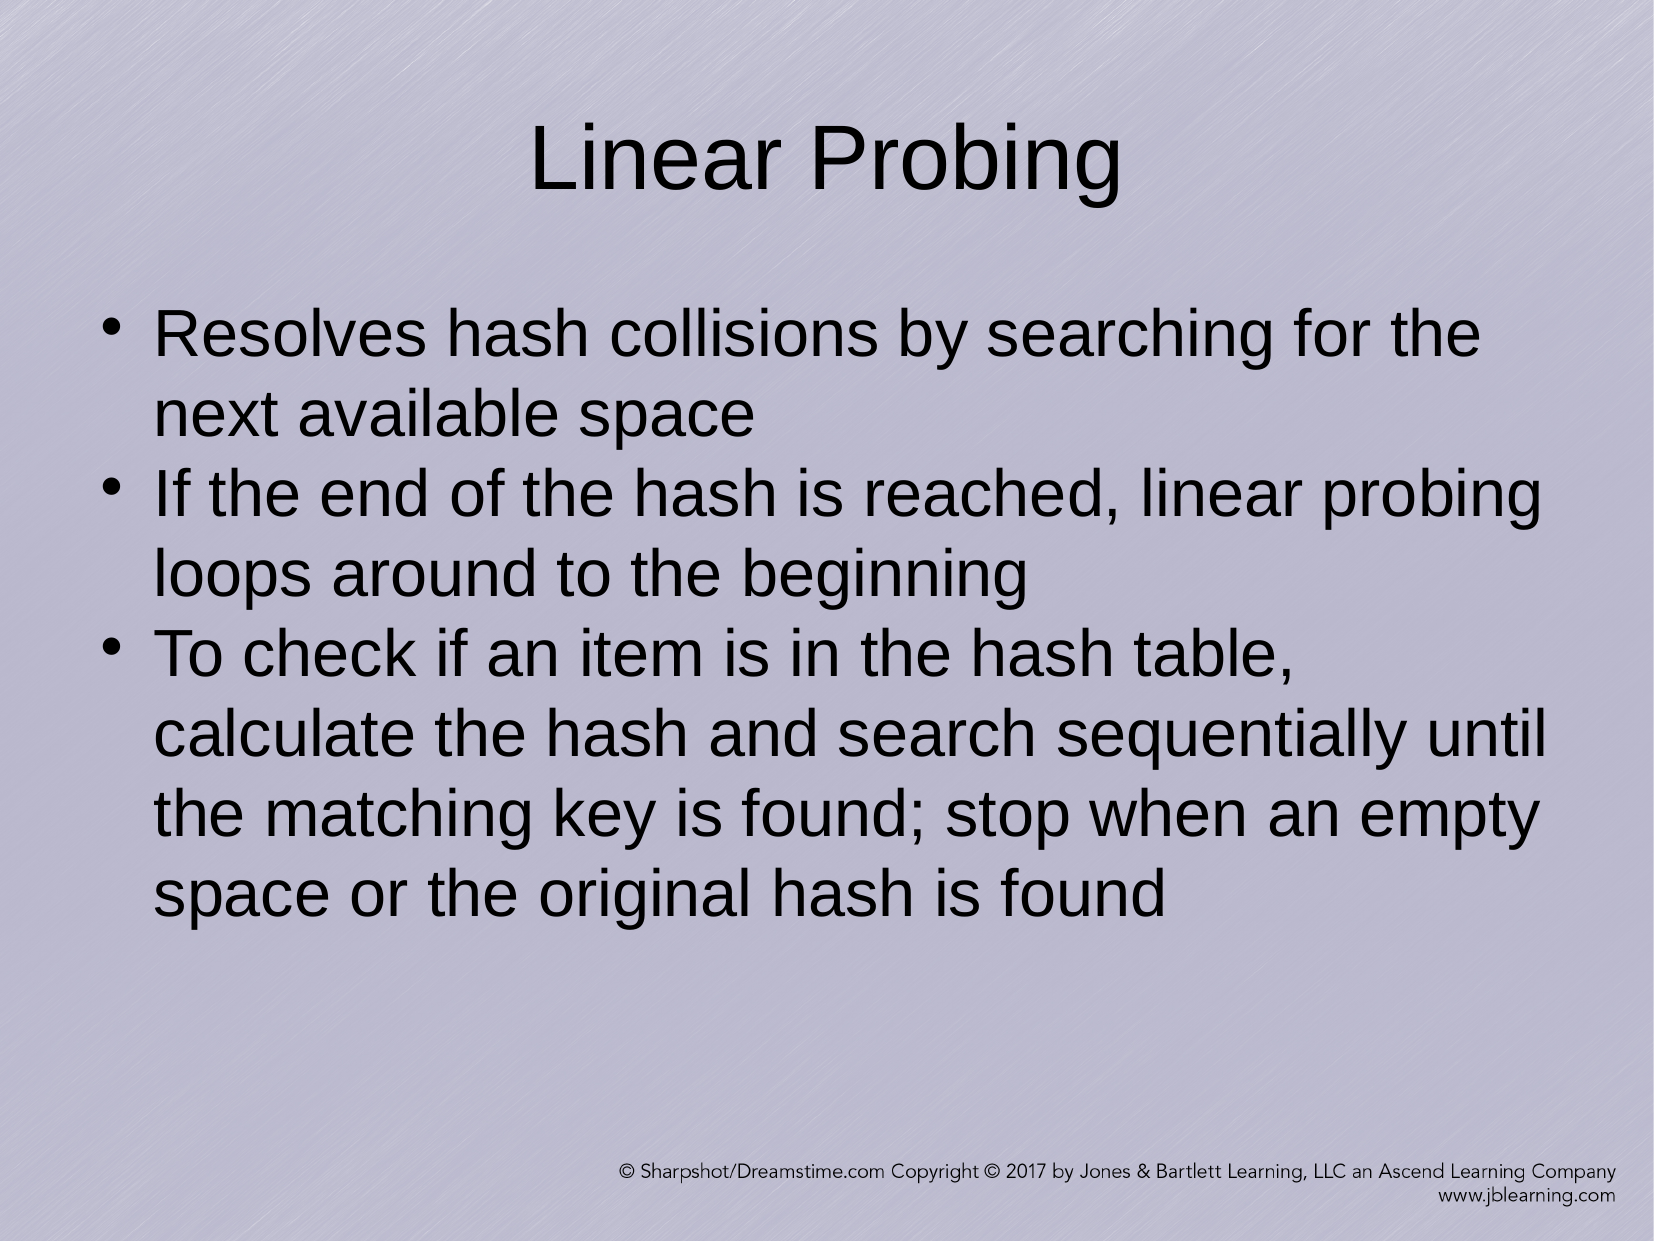

Linear Probing
Resolves hash collisions by searching for the next available space
If the end of the hash is reached, linear probing loops around to the beginning
To check if an item is in the hash table, calculate the hash and search sequentially until the matching key is found; stop when an empty space or the original hash is found